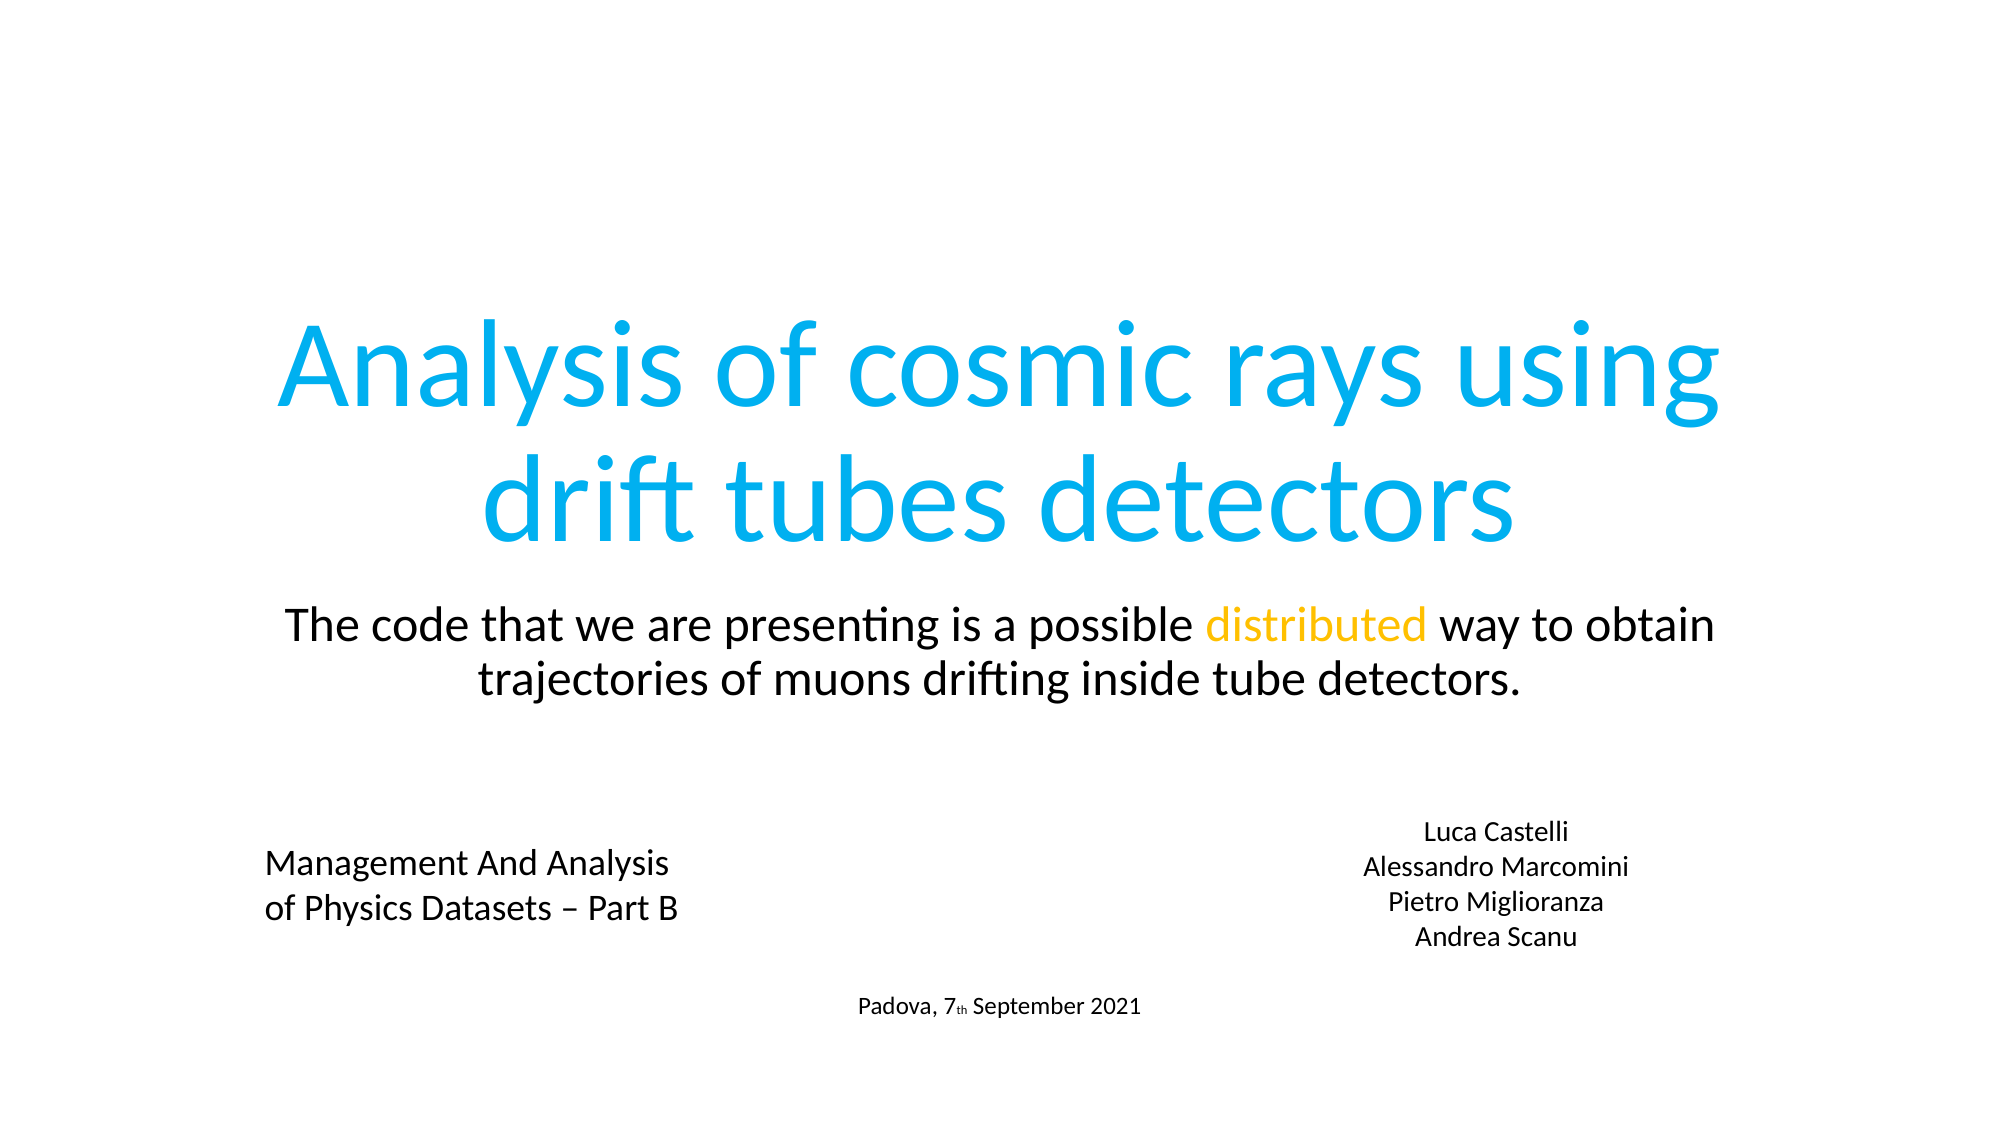

# Analysis of cosmic rays using drift tubes detectors
The code that we are presenting is a possible distributed way to obtain trajectories of muons drifting inside tube detectors.
Luca Castelli
Alessandro Marcomini
Pietro Miglioranza
Andrea Scanu
Management And Analysis of Physics Datasets – Part B
Padova, 7th September 2021